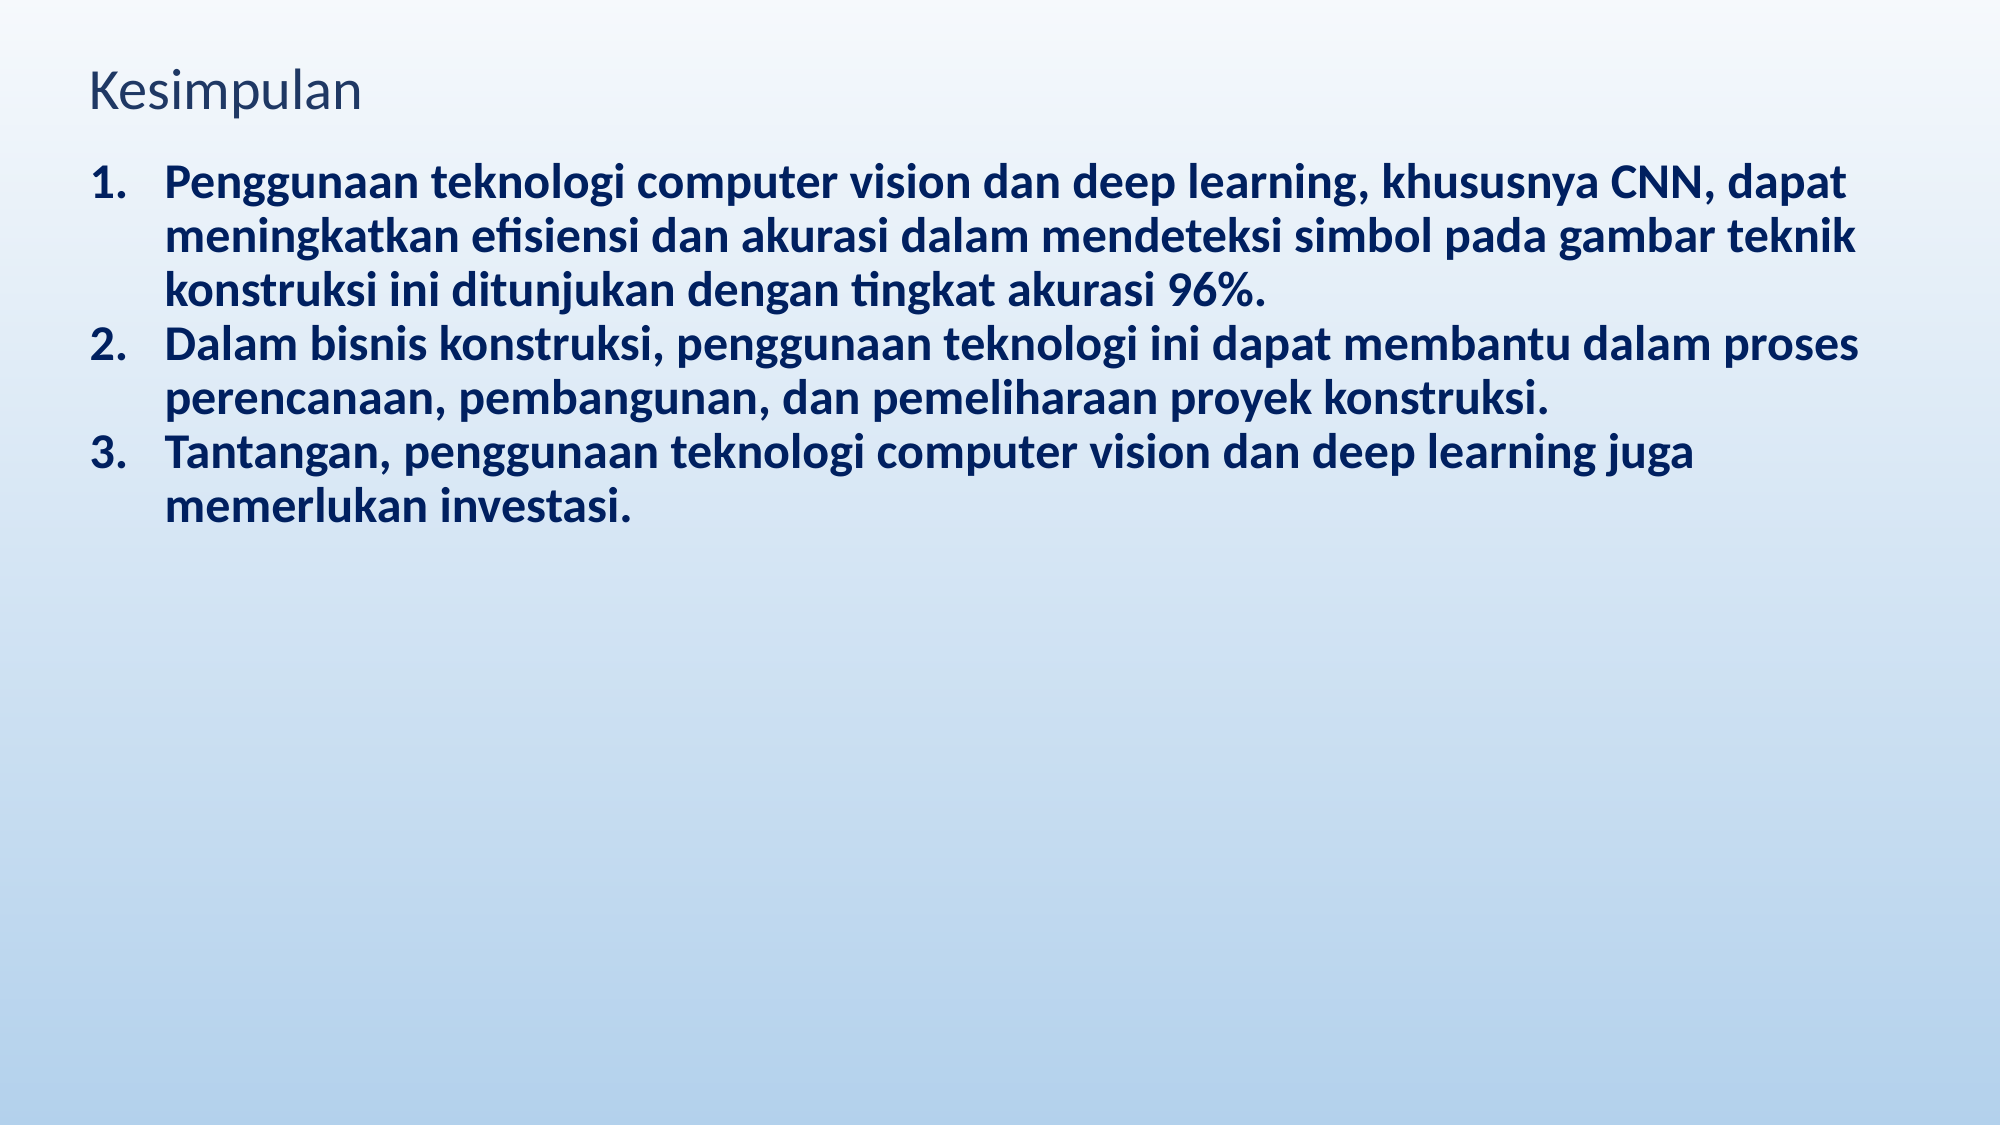

Kesimpulan
Penggunaan teknologi computer vision dan deep learning, khususnya CNN, dapat meningkatkan efisiensi dan akurasi dalam mendeteksi simbol pada gambar teknik konstruksi ini ditunjukan dengan tingkat akurasi 96%.
Dalam bisnis konstruksi, penggunaan teknologi ini dapat membantu dalam proses perencanaan, pembangunan, dan pemeliharaan proyek konstruksi.
Tantangan, penggunaan teknologi computer vision dan deep learning juga memerlukan investasi.